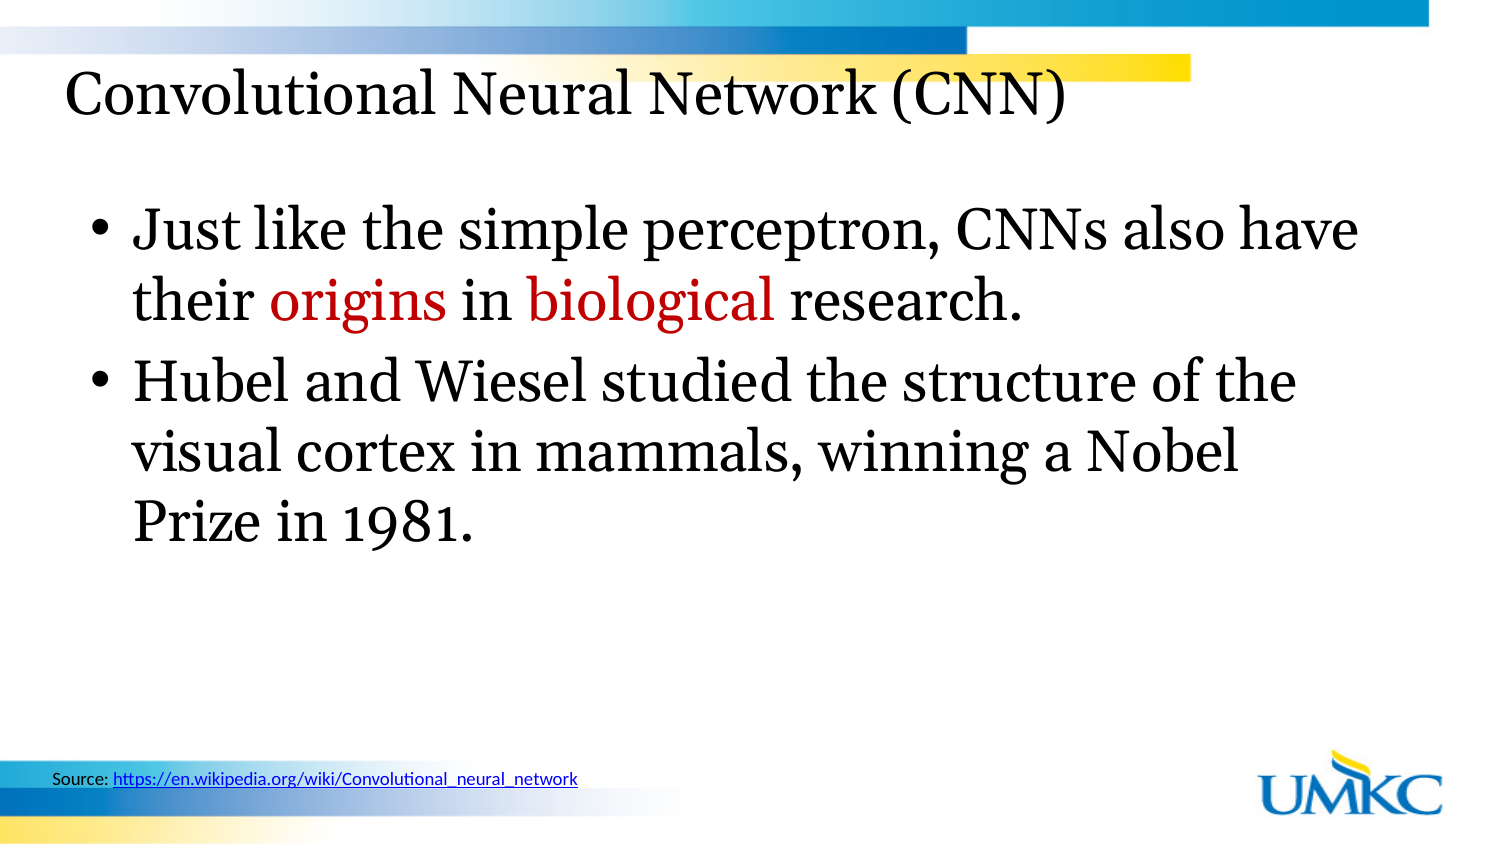

# Convolutional Neural Network (CNN)
Just like the simple perceptron, CNNs also have their origins in biological research.
Hubel and Wiesel studied the structure of the visual cortex in mammals, winning a Nobel Prize in 1981.
Source: https://en.wikipedia.org/wiki/Convolutional_neural_network